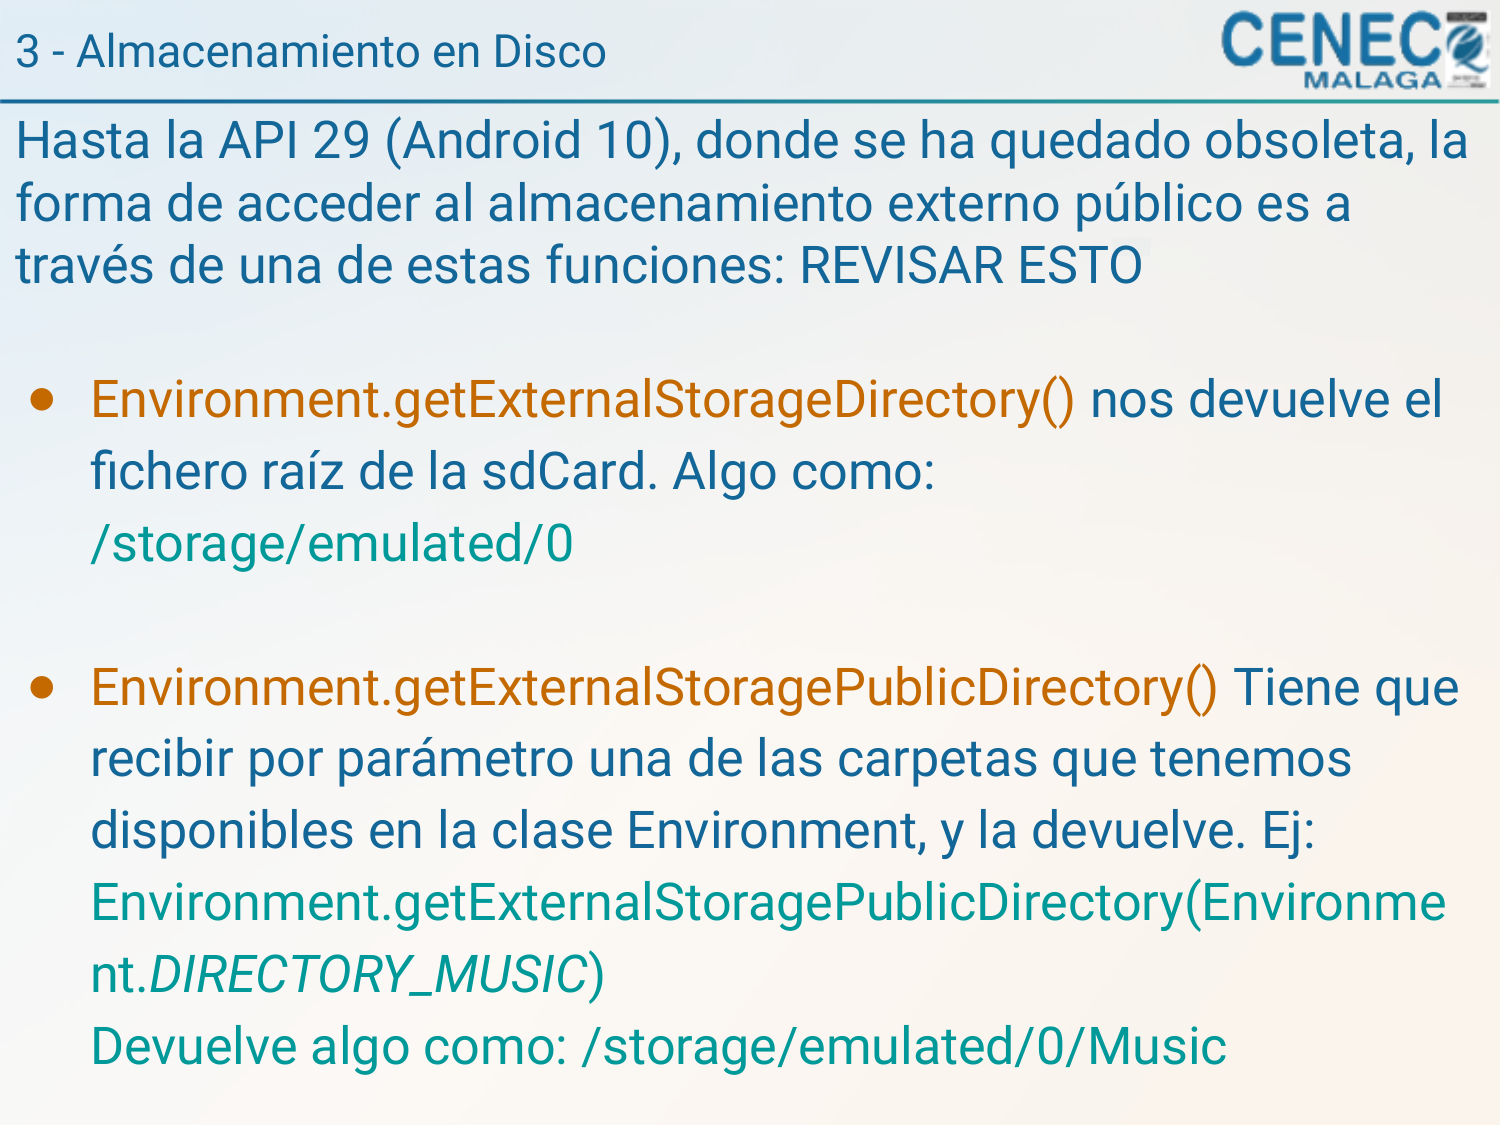

3 - Almacenamiento en Disco
Hasta la API 29 (Android 10), donde se ha quedado obsoleta, la forma de acceder al almacenamiento externo público es a través de una de estas funciones: REVISAR ESTO

Environment.getExternalStorageDirectory() nos devuelve el fichero raíz de la sdCard. Algo como:
/storage/emulated/0
Environment.getExternalStoragePublicDirectory() Tiene que recibir por parámetro una de las carpetas que tenemos disponibles en la clase Environment, y la devuelve. Ej:
Environment.getExternalStoragePublicDirectory(Environment.DIRECTORY_MUSIC)
Devuelve algo como: /storage/emulated/0/Music